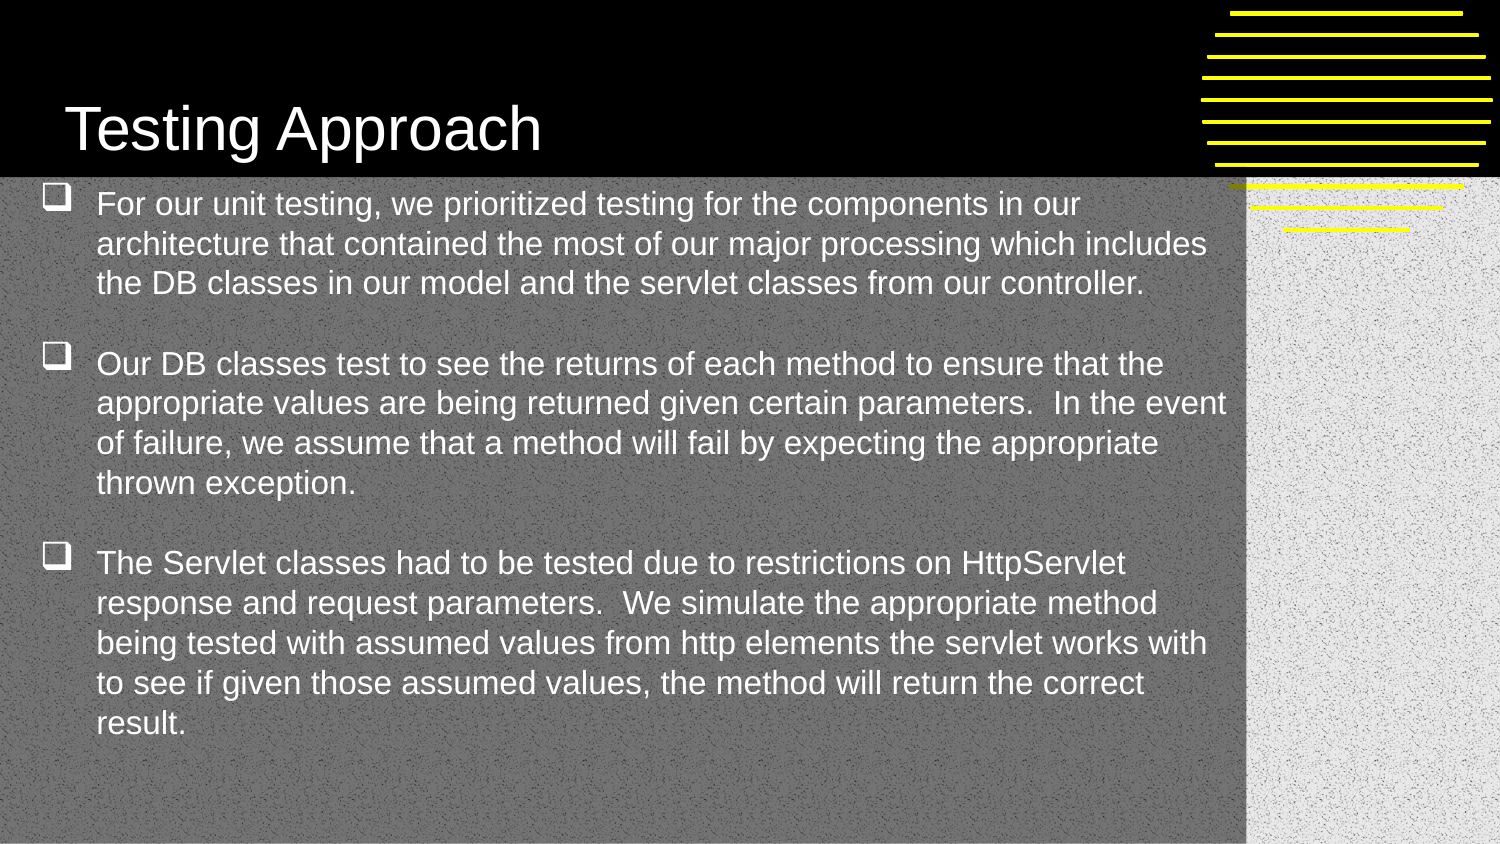

# Testing Approach
For our unit testing, we prioritized testing for the components in our architecture that contained the most of our major processing which includes the DB classes in our model and the servlet classes from our controller.

Our DB classes test to see the returns of each method to ensure that the appropriate values are being returned given certain parameters.  In the event of failure, we assume that a method will fail by expecting the appropriate thrown exception.

The Servlet classes had to be tested due to restrictions on HttpServlet response and request parameters.  We simulate the appropriate method being tested with assumed values from http elements the servlet works with to see if given those assumed values, the method will return the correct result.